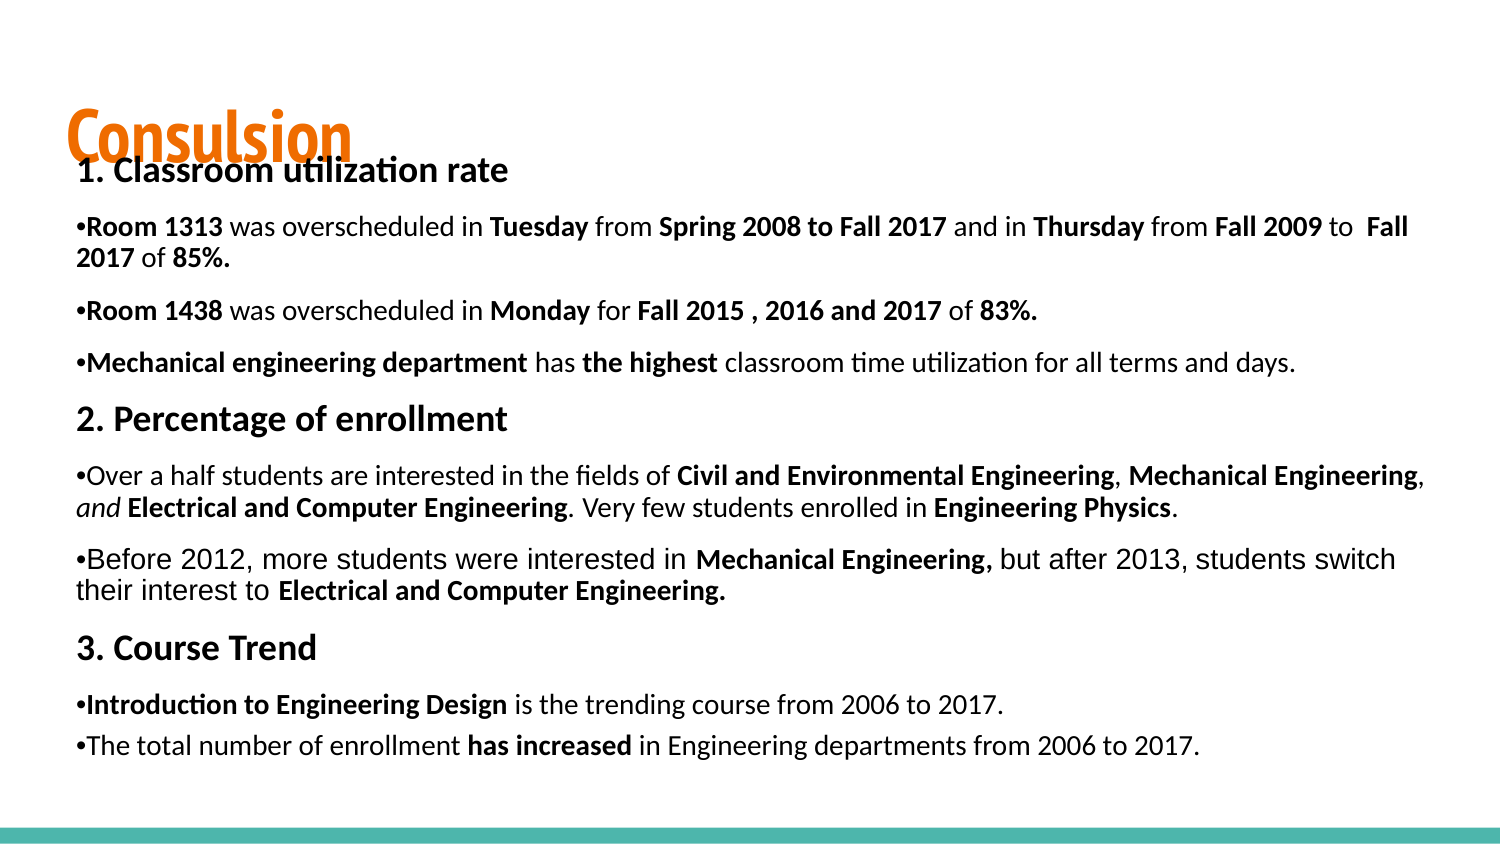

# Consulsion
1. Classroom utilization rate
•Room 1313 was overscheduled in Tuesday from Spring 2008 to Fall 2017 and in Thursday from Fall 2009 to  Fall 2017 of 85%.
•Room 1438 was overscheduled in Monday for Fall 2015 , 2016 and 2017 of 83%.
•Mechanical engineering department has the highest classroom time utilization for all terms and days.
2. Percentage of enrollment
•Over a half students are interested in the fields of Civil and Environmental Engineering, Mechanical Engineering, and Electrical and Computer Engineering. Very few students enrolled in Engineering Physics.
•Before 2012, more students were interested in Mechanical Engineering, but after 2013, students switch their interest to Electrical and Computer Engineering.
3. Course Trend
•Introduction to Engineering Design is the trending course from 2006 to 2017.
•The total number of enrollment has increased in Engineering departments from 2006 to 2017.